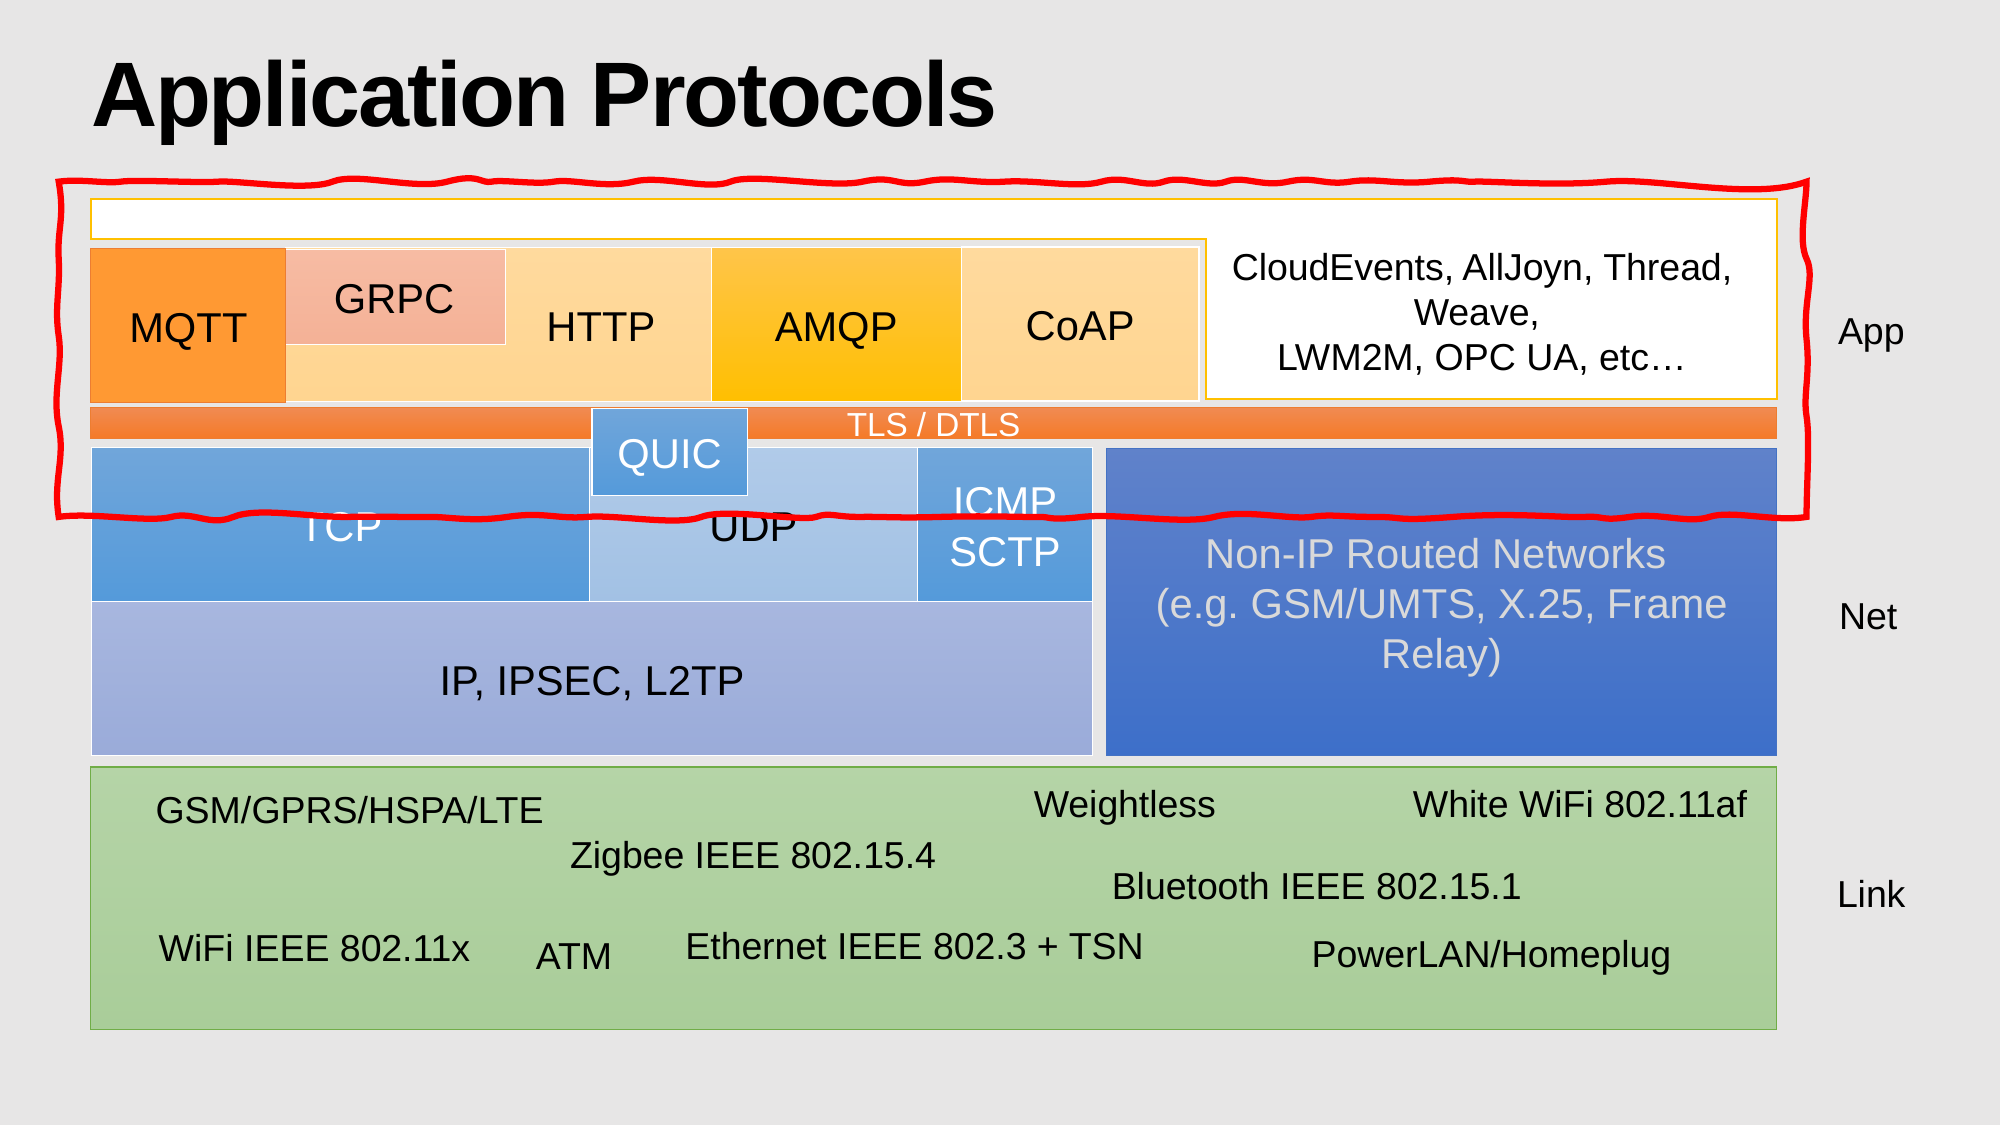

# Application Protocols

CloudEvents, AllJoyn, Thread, Weave,
LWM2M, OPC UA, etc…
CoAP
HTTP
AMQP
MQTT
GRPC
App
TLS / DTLS
QUIC
TCP
UDP
ICMP
SCTP
Non-IP Routed Networks
(e.g. GSM/UMTS, X.25, Frame Relay)
Net
IP, IPSEC, L2TP

Weightless
White WiFi 802.11af
GSM/GPRS/HSPA/LTE
Zigbee IEEE 802.15.4
Bluetooth IEEE 802.15.1
Link
Ethernet IEEE 802.3 + TSN
WiFi IEEE 802.11x
PowerLAN/Homeplug
ATM